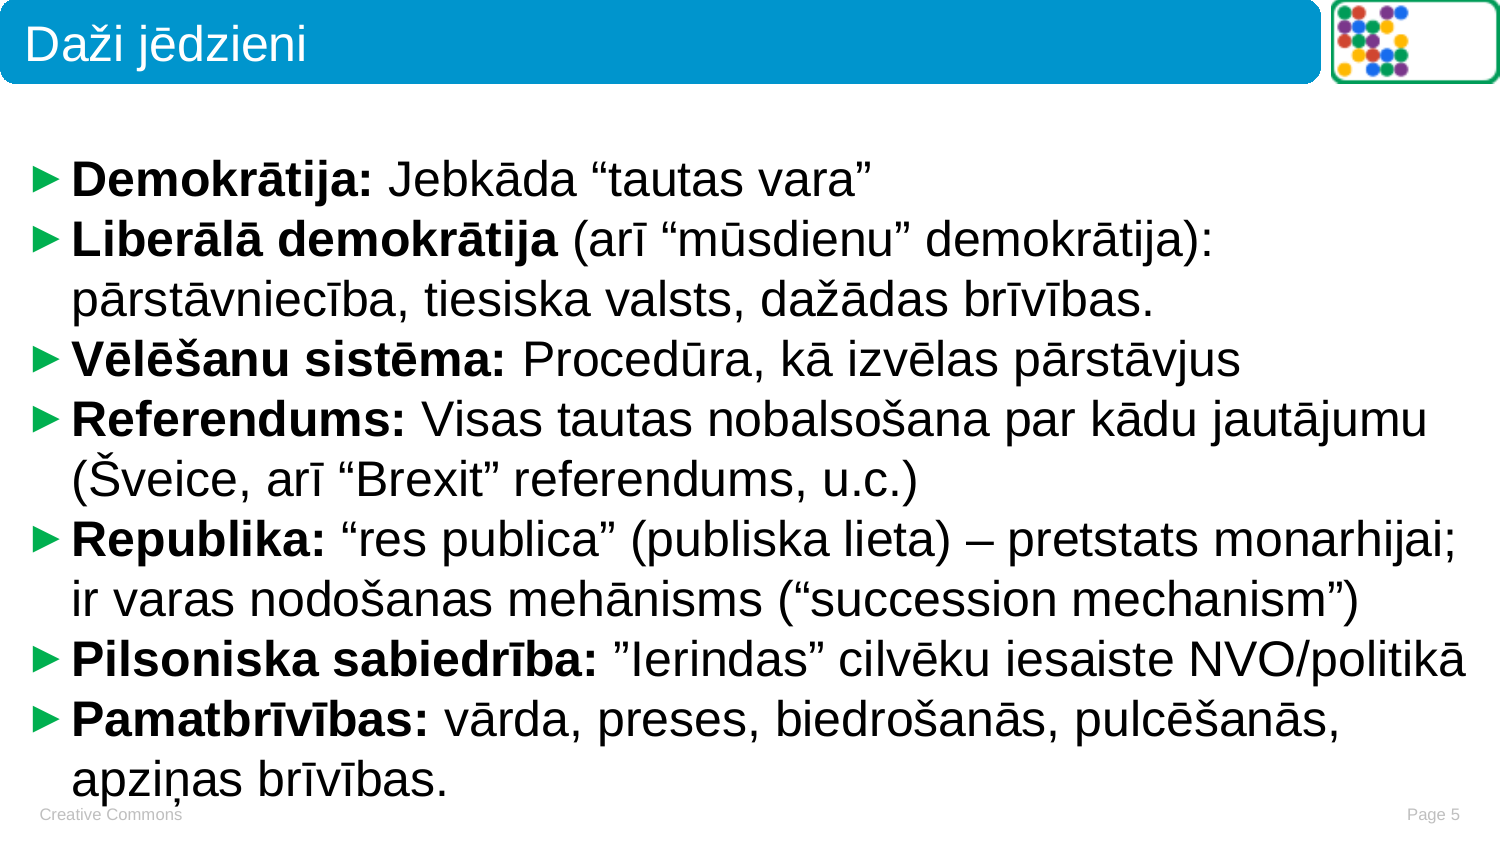

# Daži jēdzieni
Demokrātija: Jebkāda “tautas vara”
Liberālā demokrātija (arī “mūsdienu” demokrātija): pārstāvniecība, tiesiska valsts, dažādas brīvības.
Vēlēšanu sistēma: Procedūra, kā izvēlas pārstāvjus
Referendums: Visas tautas nobalsošana par kādu jautājumu (Šveice, arī “Brexit” referendums, u.c.)
Republika: “res publica” (publiska lieta) – pretstats monarhijai; ir varas nodošanas mehānisms (“succession mechanism”)
Pilsoniska sabiedrība: ”Ierindas” cilvēku iesaiste NVO/politikā
Pamatbrīvības: vārda, preses, biedrošanās, pulcēšanās, apziņas brīvības.